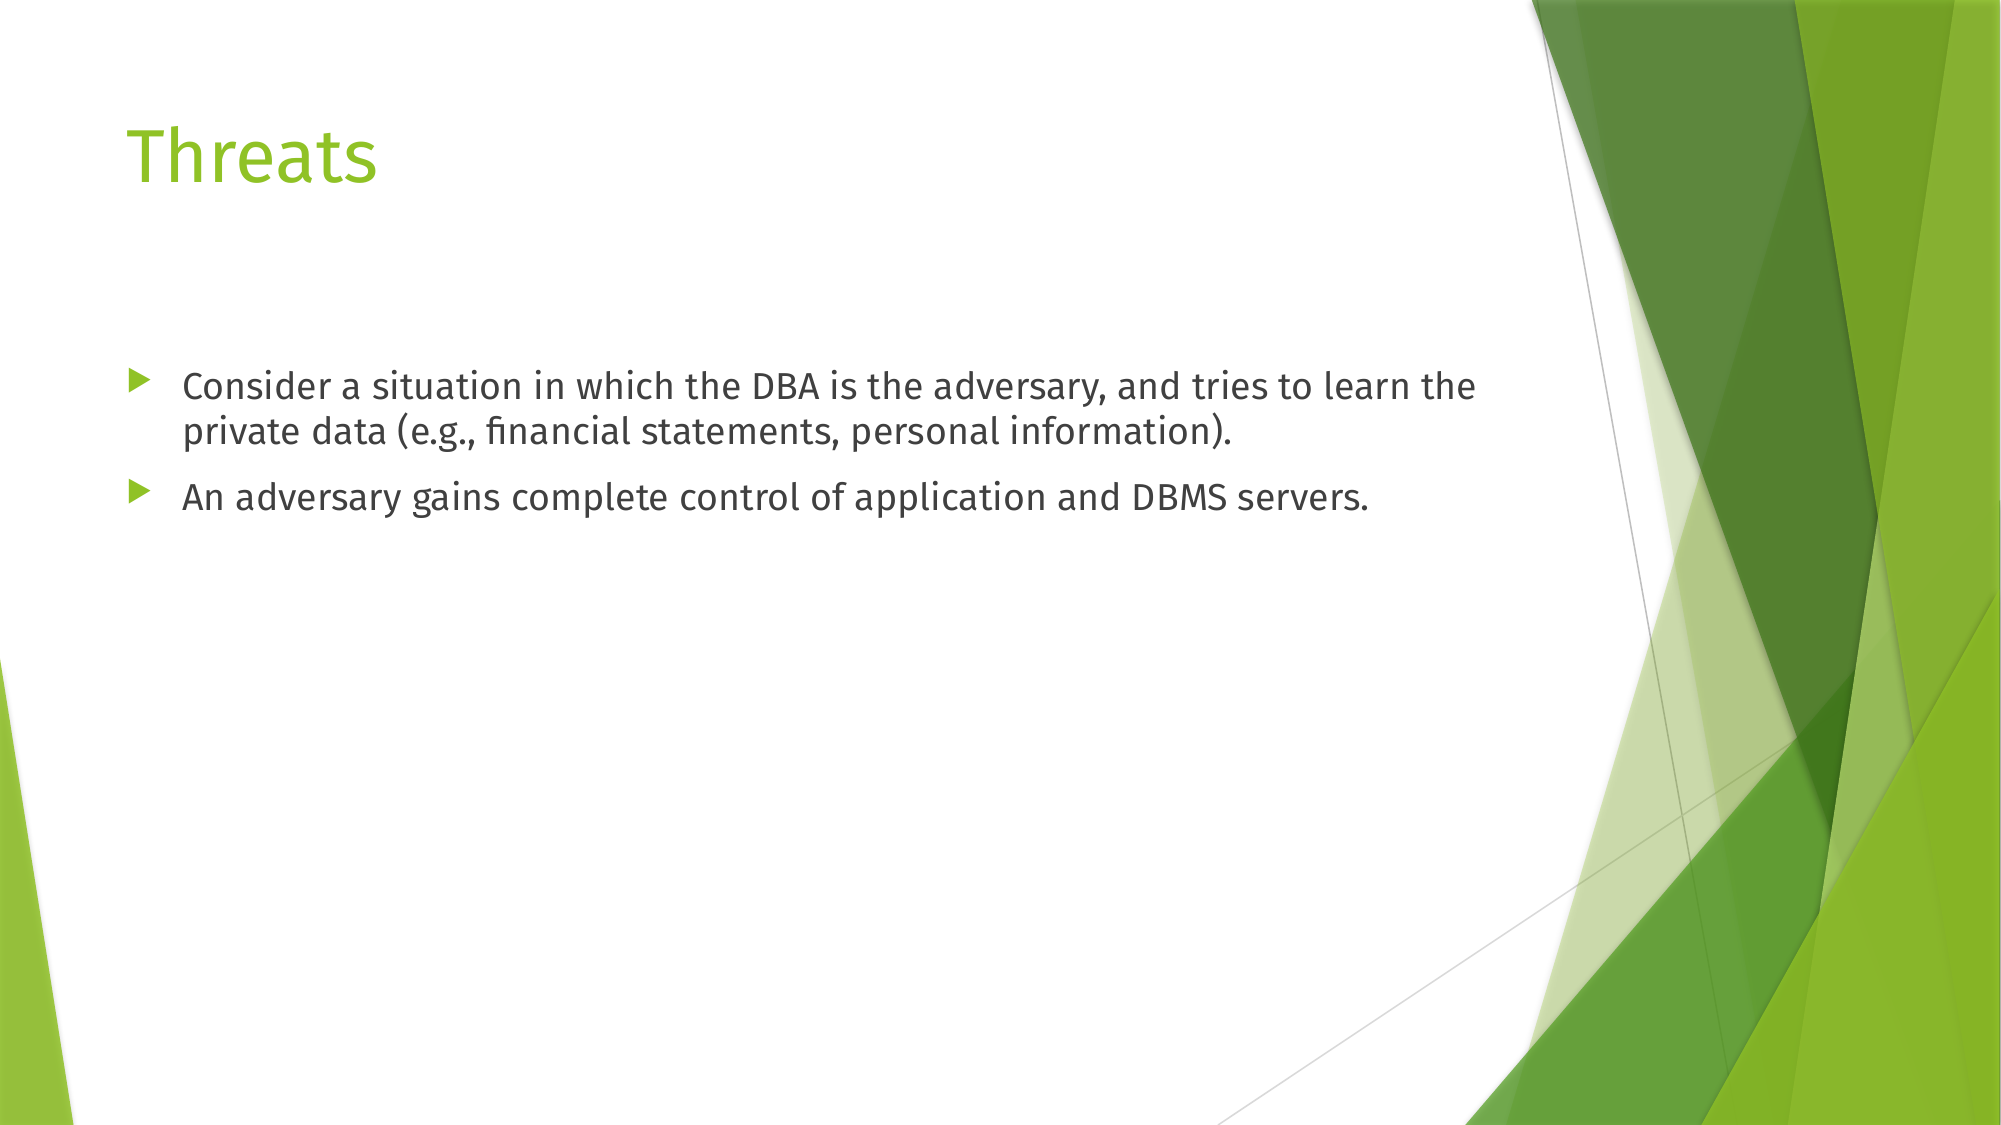

# Threats
Consider a situation in which the DBA is the adversary, and tries to learn the private data (e.g., financial statements, personal information).
An adversary gains complete control of application and DBMS servers.